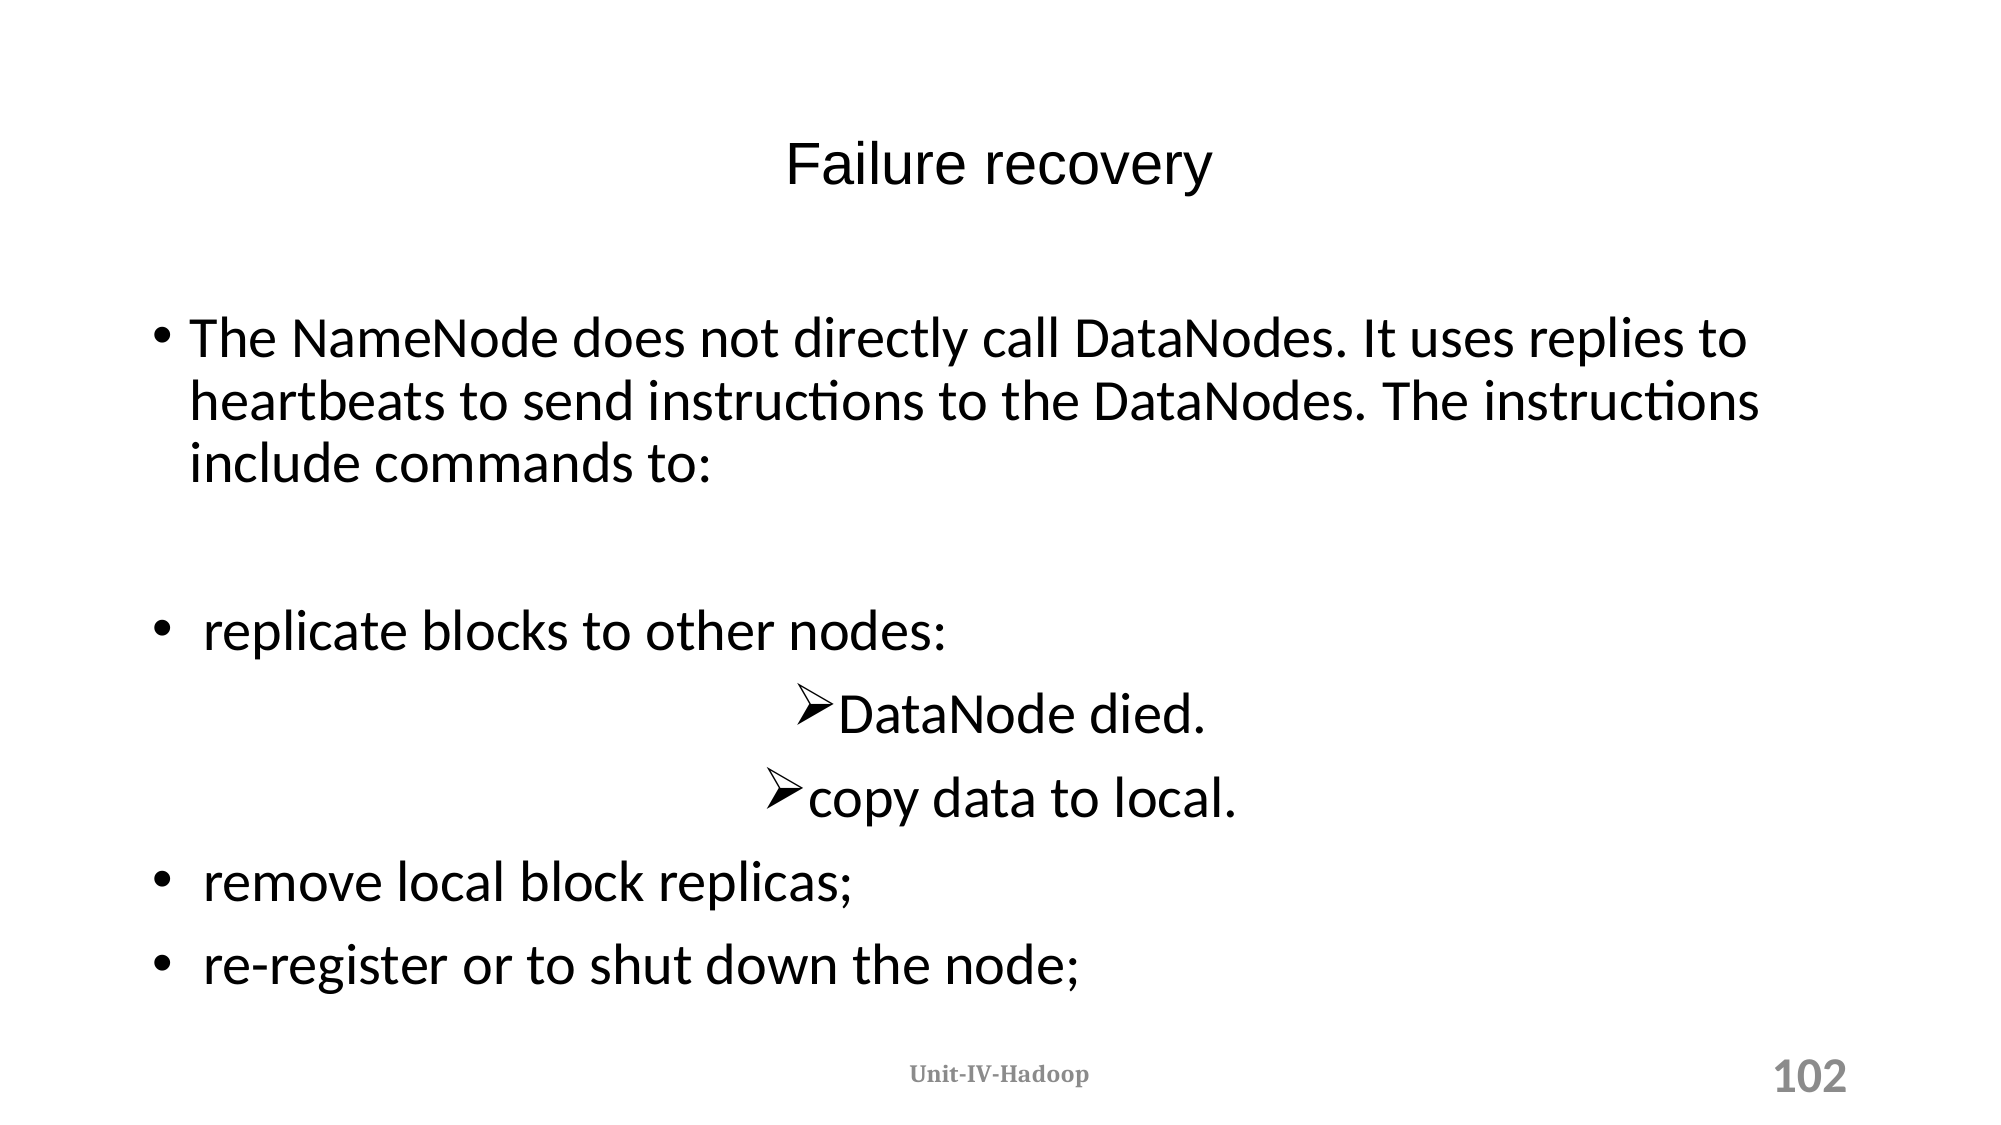

# Failure recovery
The NameNode does not directly call DataNodes. It uses replies to heartbeats to send instructions to the DataNodes. The instructions include commands to:

 replicate blocks to other nodes:
DataNode died.
copy data to local.
 remove local block replicas;
 re-register or to shut down the node;

Unit-IV-Hadoop
102